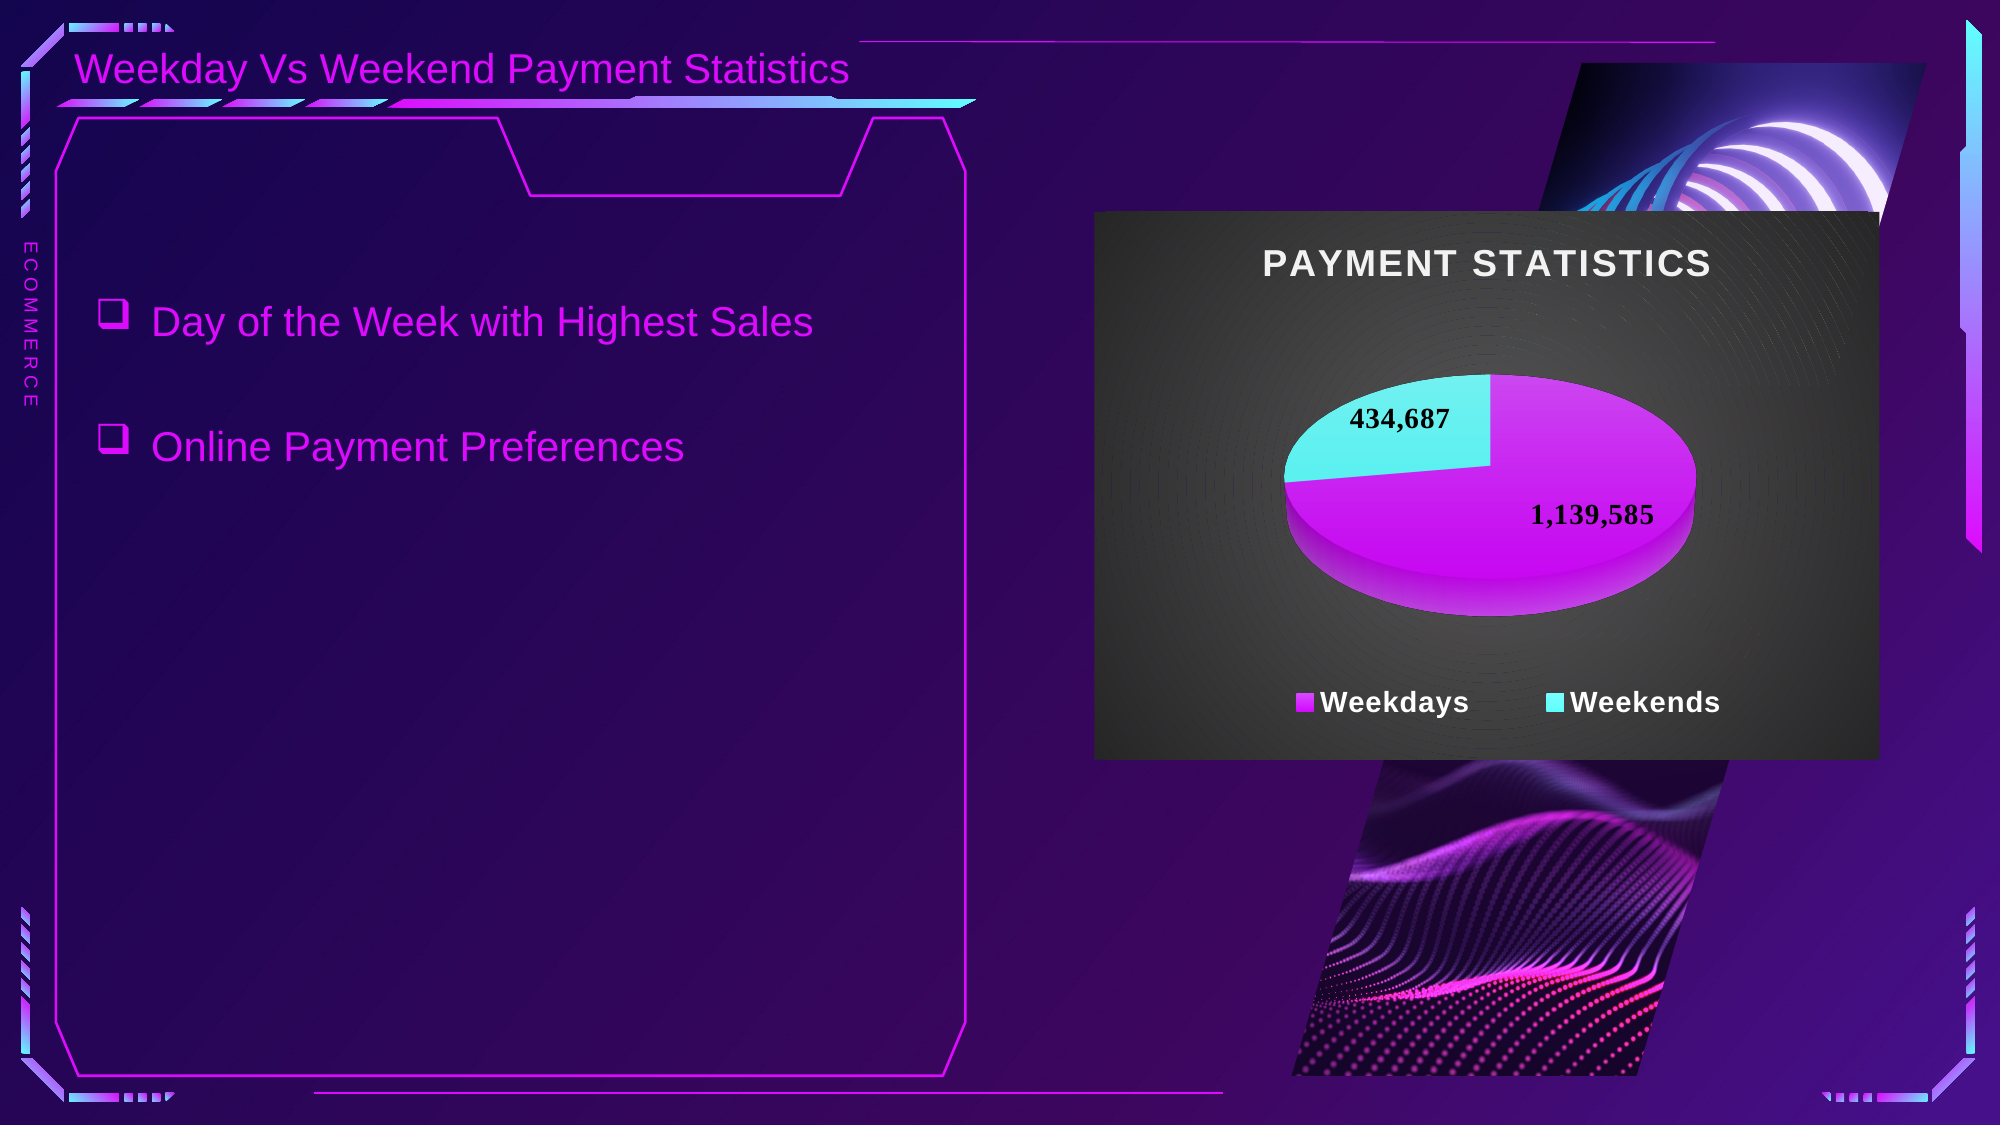

Weekday Vs Weekend Payment Statistics

Day of the Week with Highest Sales
Online Payment Preferences

[unsupported chart]

E C O M M E R C E